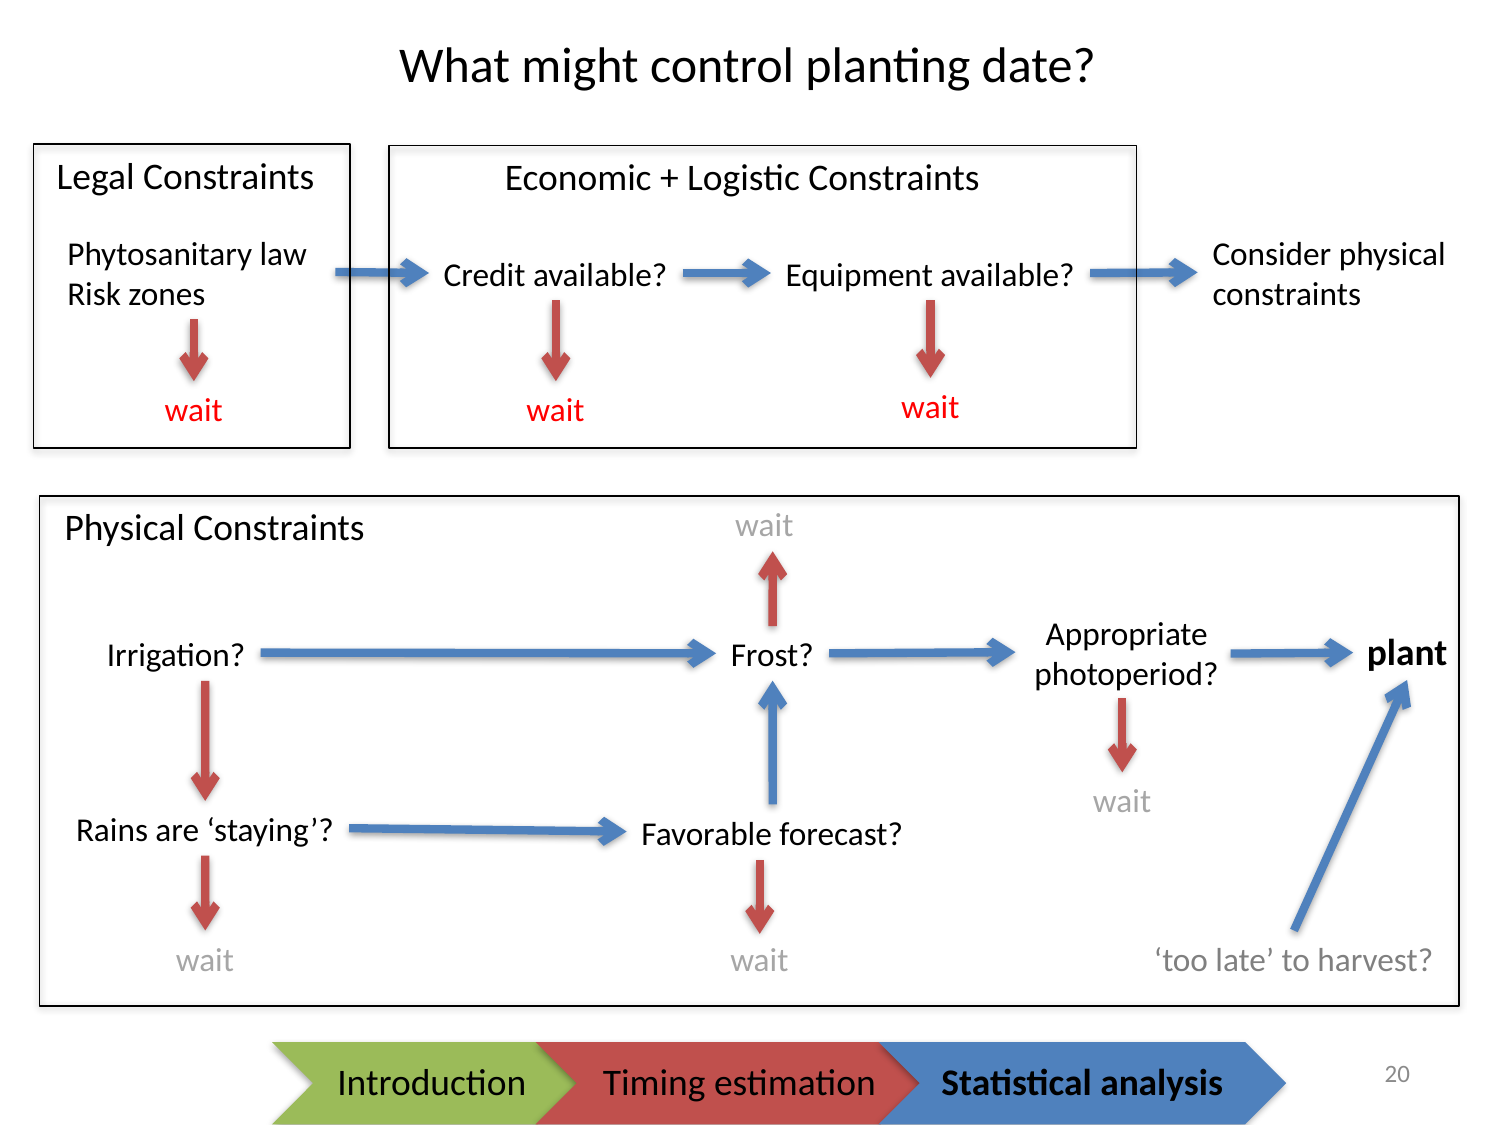

What might control planting date?

Legal Constraints
Economic + Logistic Constraints

Phytosanitary law
Risk zones
Consider physical constraints
Credit available?
Equipment available?
wait
wait
wait

Physical Constraints
wait
Appropriate photoperiod?
plant
Irrigation?
Frost?
wait
Rains are ‘staying’?
Favorable forecast?
wait
‘too late’ to harvest?
wait

Timing estimation
Introduction
Statistical analysis
20